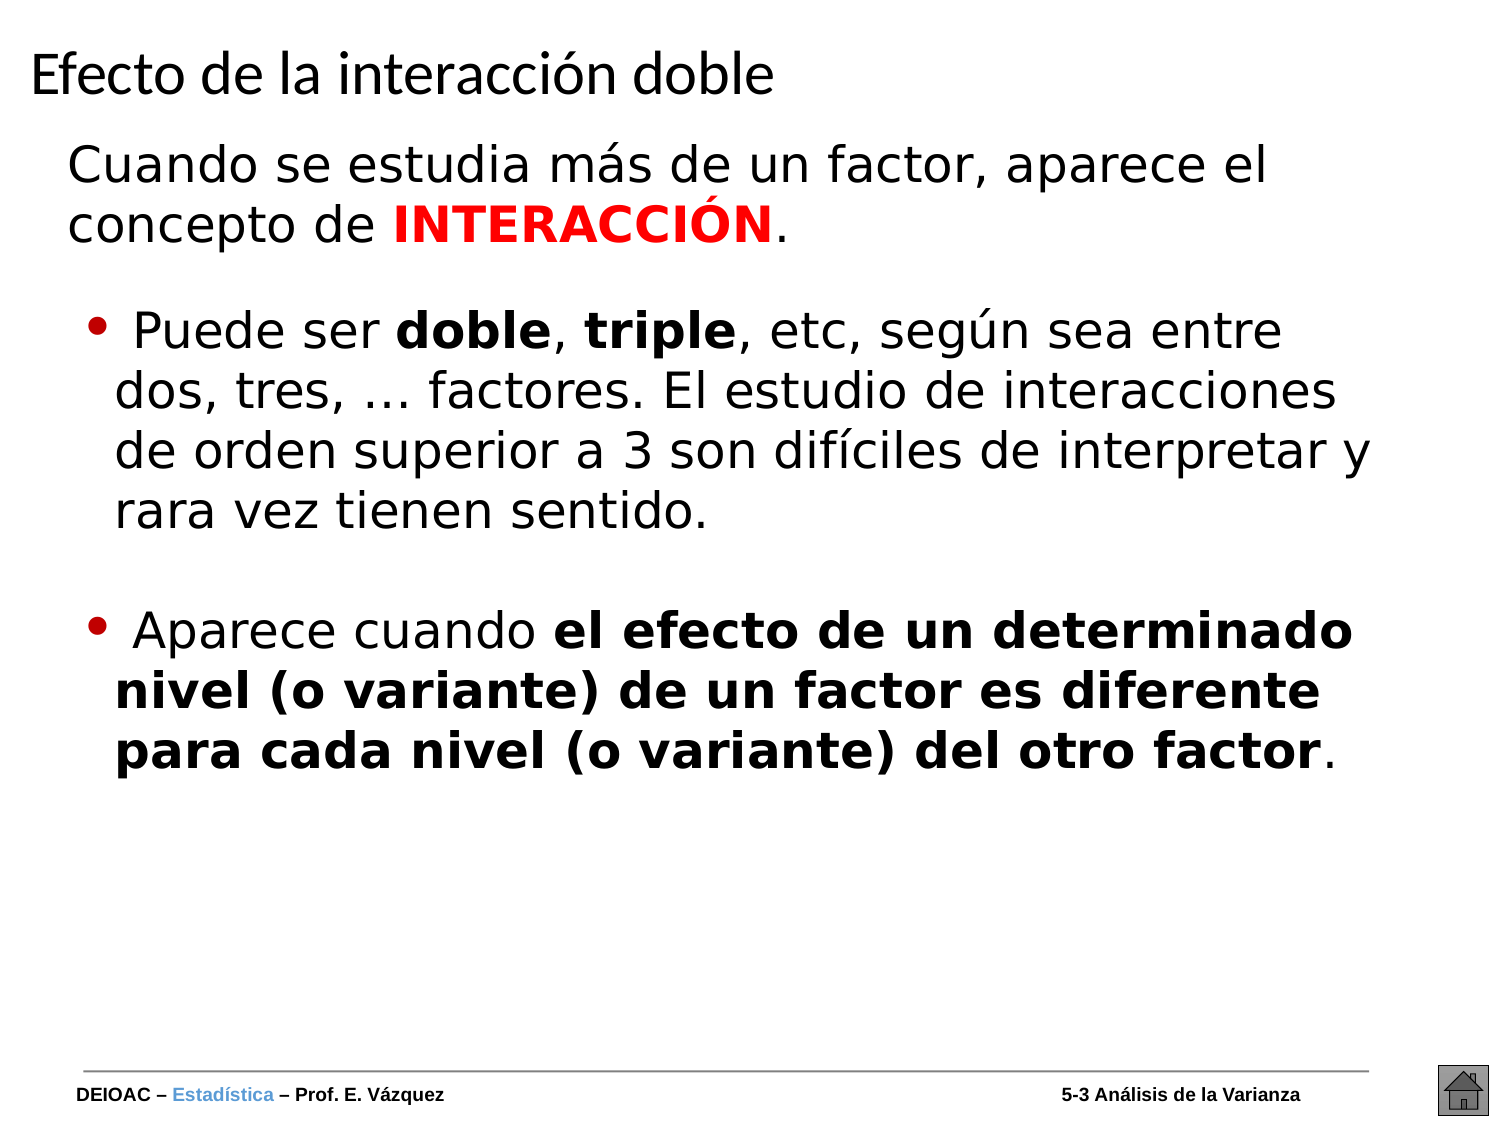

# Efecto de la interacción doble
Cuando se estudia más de un factor, aparece el concepto de INTERACCIÓN.
 Puede ser doble, triple, etc, según sea entre dos, tres, … factores. El estudio de interacciones de orden superior a 3 son difíciles de interpretar y rara vez tienen sentido.

 Aparece cuando el efecto de un determinado nivel (o variante) de un factor es diferente para cada nivel (o variante) del otro factor.